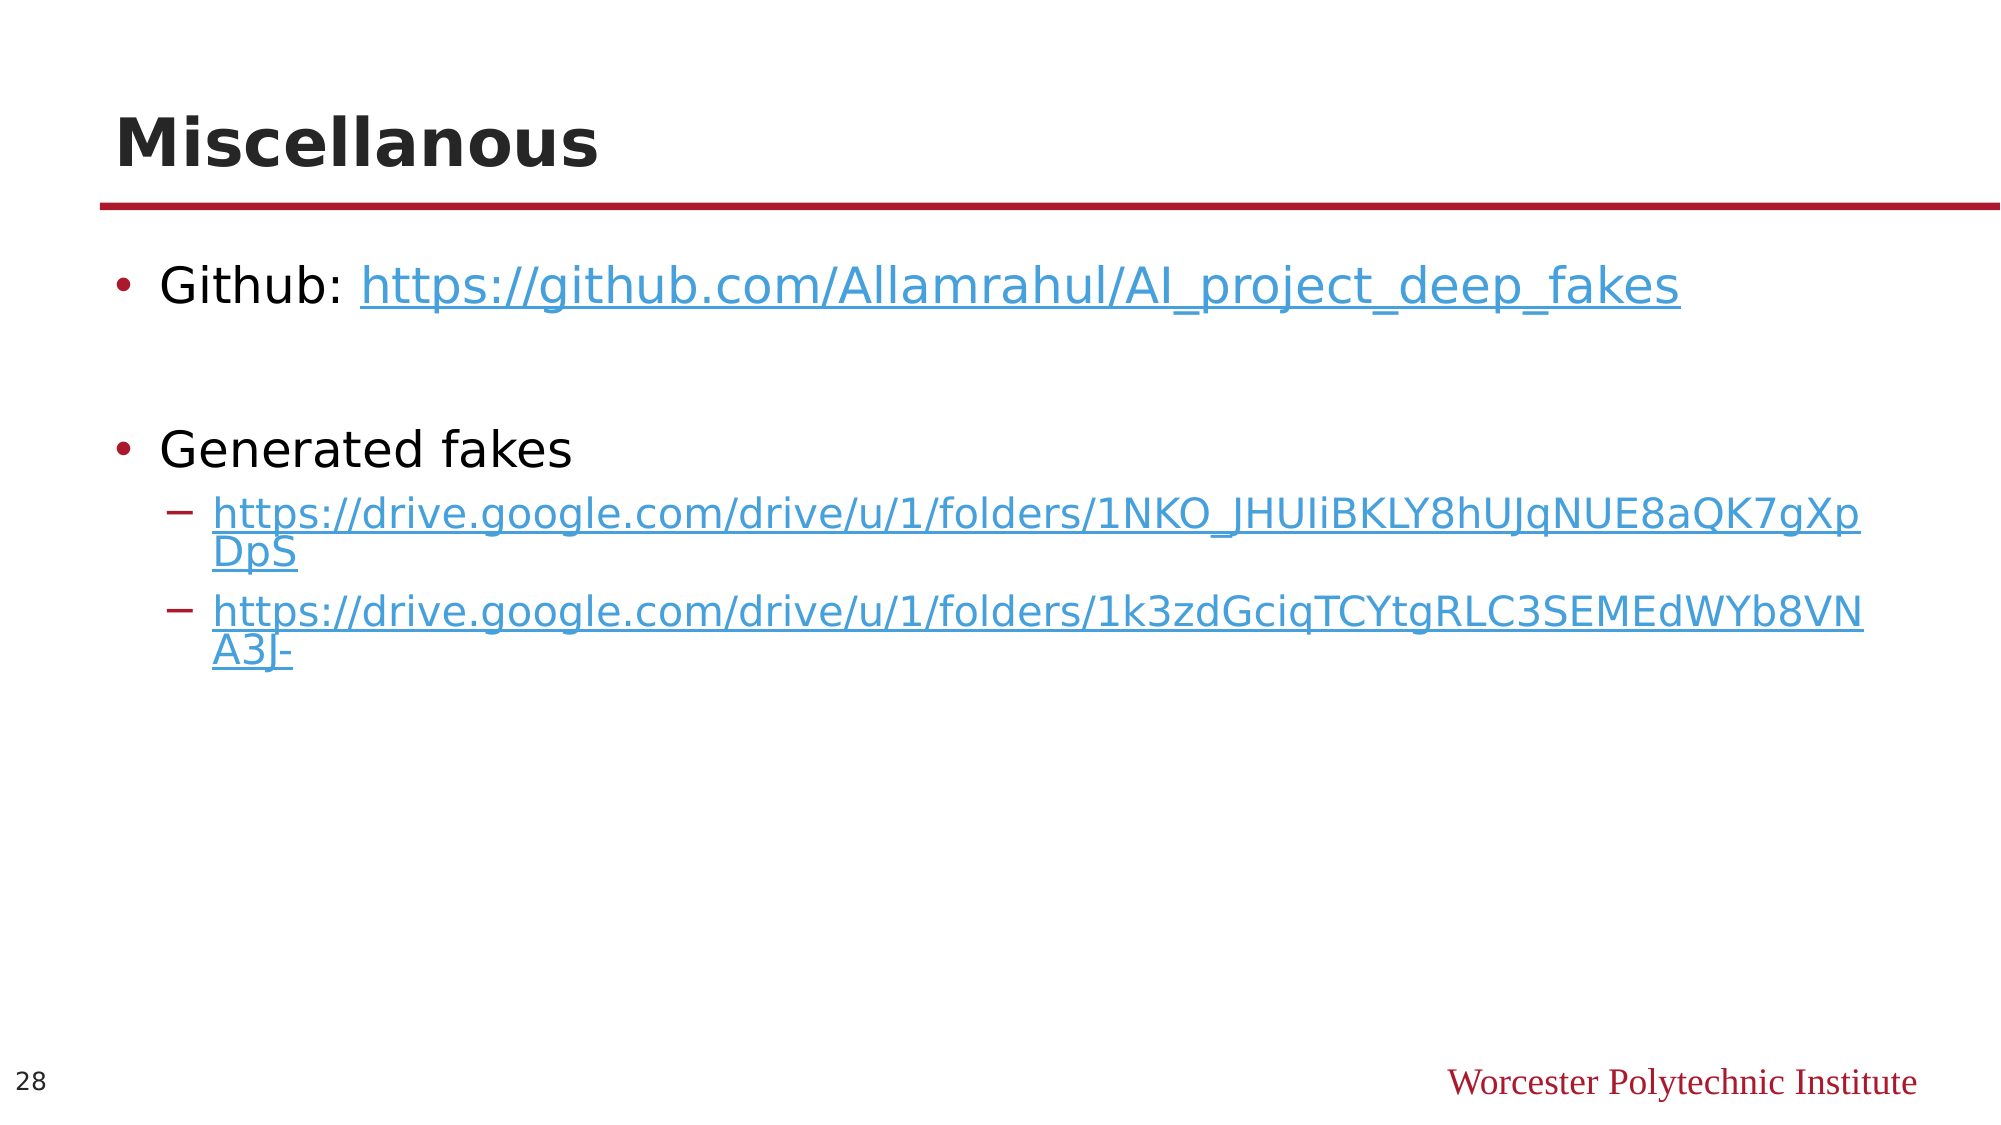

# Miscellanous
Github: https://github.com/Allamrahul/AI_project_deep_fakes

Generated fakes
https://drive.google.com/drive/u/1/folders/1NKO_JHUIiBKLY8hUJqNUE8aQK7gXpDpS
https://drive.google.com/drive/u/1/folders/1k3zdGciqTCYtgRLC3SEMEdWYb8VNA3J-

28